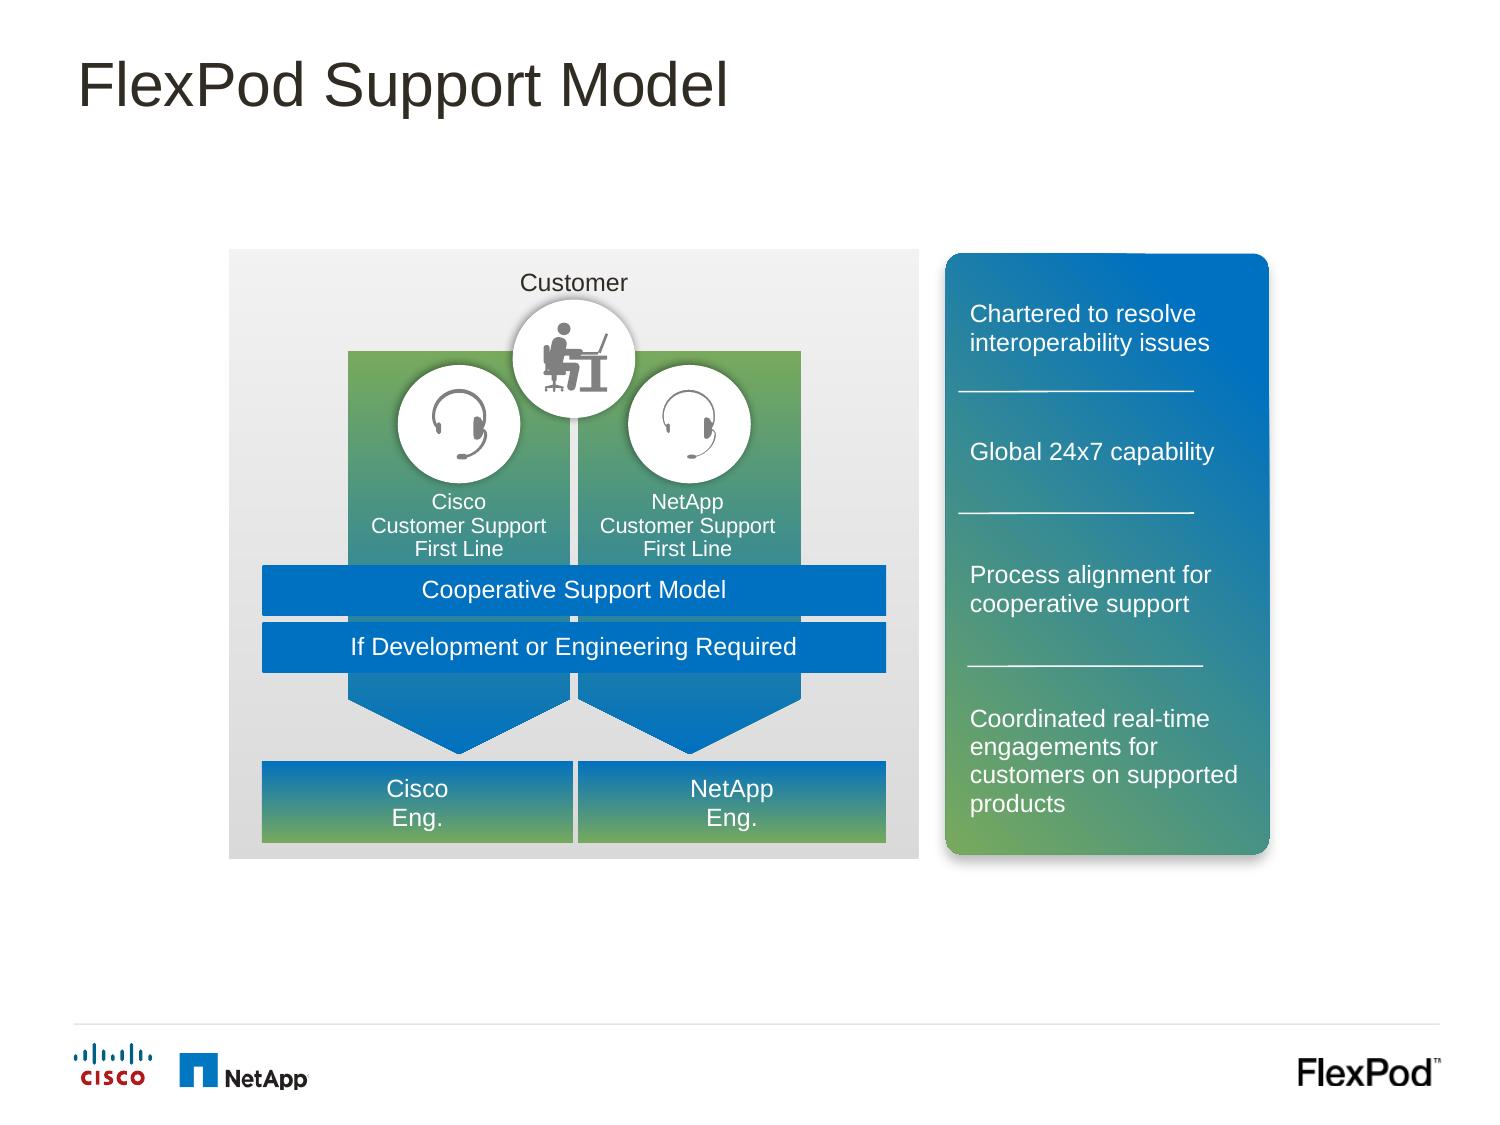

# FlexPod Support Model

Chartered to resolve interoperability issues
Global 24x7 capability
Process alignment for cooperative support
Coordinated real-time engagements for customers on supported products
Customer

Cisco
Customer Support
First Line

NetApp
Customer Support
First Line

Cooperative Support Model
If Development or Engineering Required
Cisco
Eng.
NetApp
Eng.